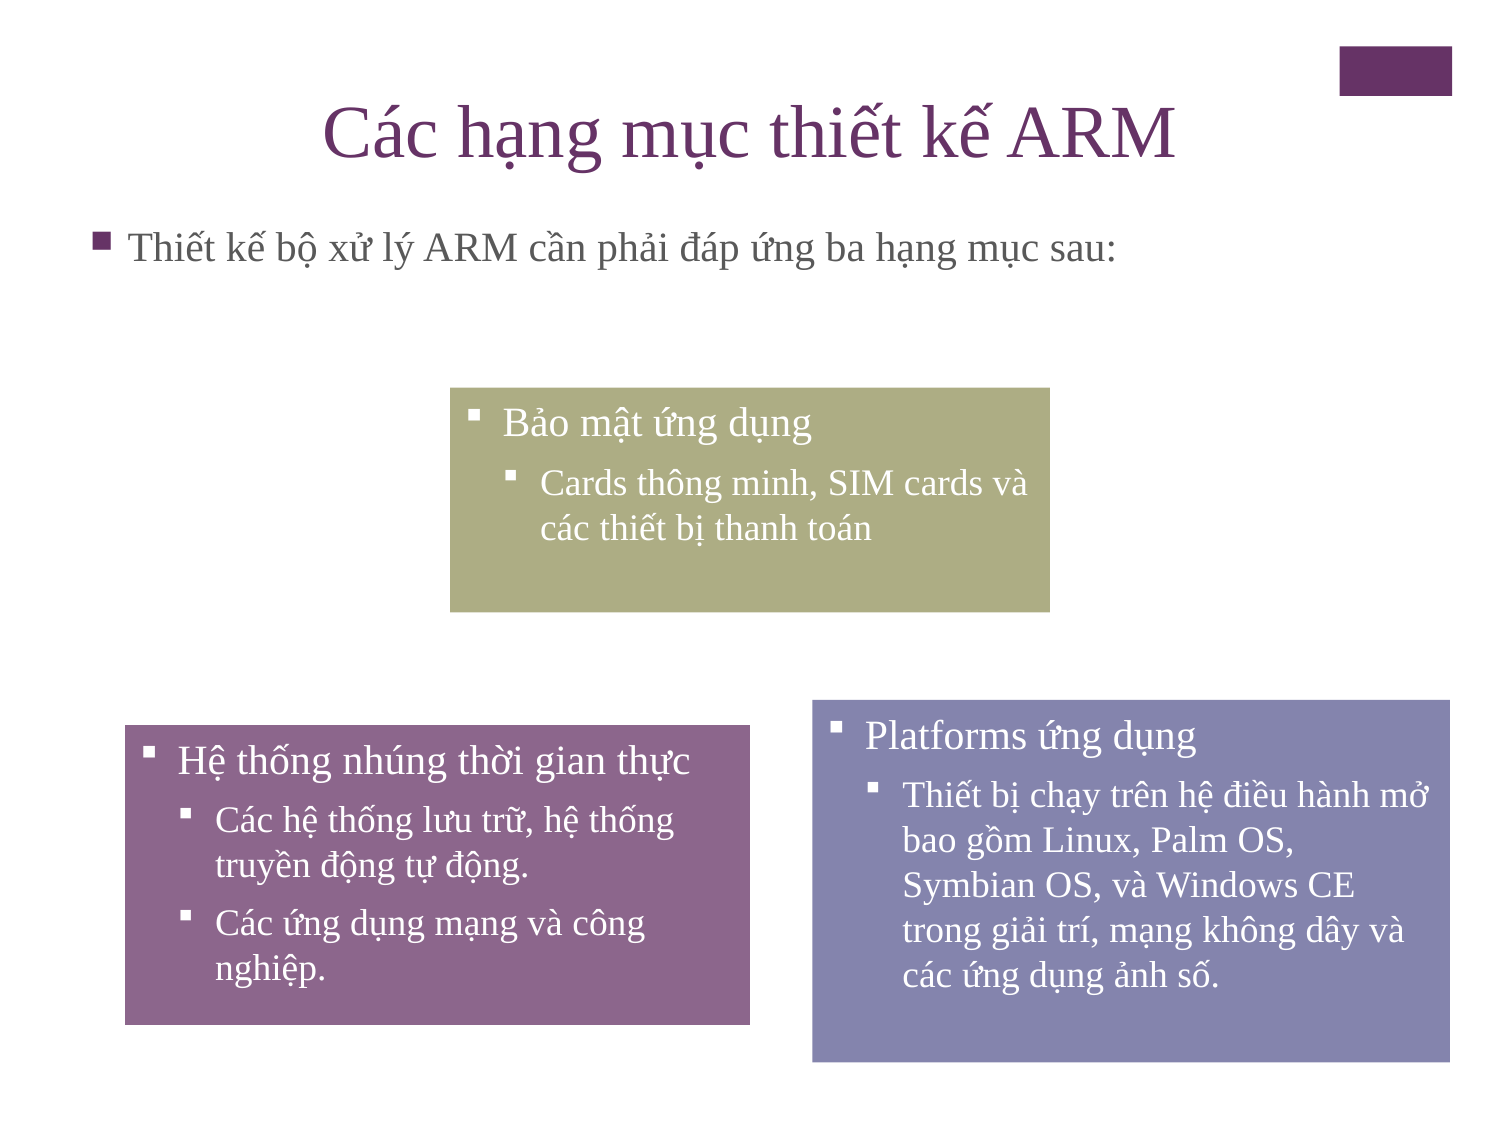

Các hạng mục thiết kế ARM
Thiết kế bộ xử lý ARM cần phải đáp ứng ba hạng mục sau:
Bảo mật ứng dụng
Cards thông minh, SIM cards và các thiết bị thanh toán
Platforms ứng dụng
Thiết bị chạy trên hệ điều hành mở bao gồm Linux, Palm OS, Symbian OS, và Windows CE trong giải trí, mạng không dây và các ứng dụng ảnh số.
Hệ thống nhúng thời gian thực
Các hệ thống lưu trữ, hệ thống truyền động tự động.
Các ứng dụng mạng và công nghiệp.